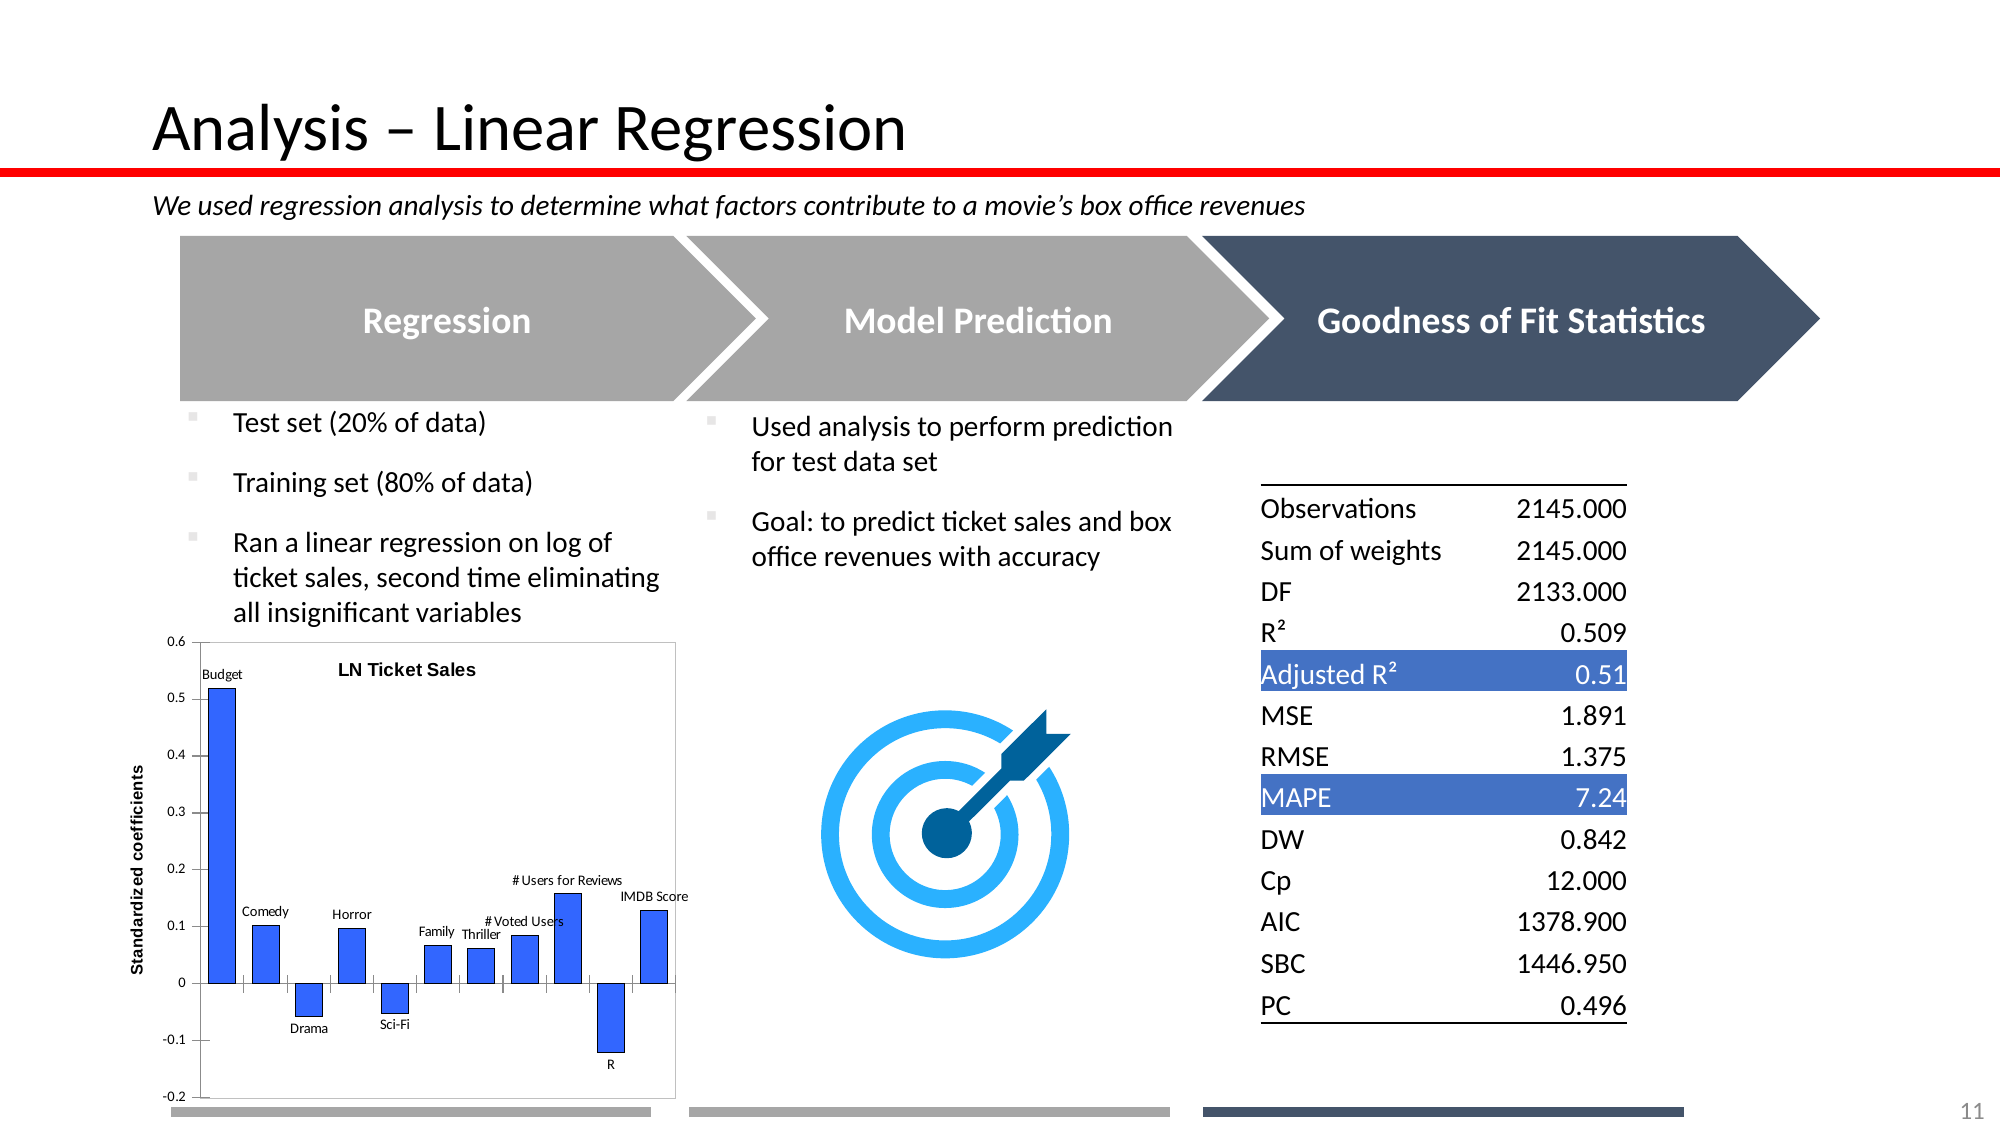

# Analysis – Linear Regression
We used regression analysis to determine what factors contribute to a movie’s box office revenues
Regression
Model Prediction
Goodness of Fit Statistics
Test set (20% of data)
Training set (80% of data)
Ran a linear regression on log of ticket sales, second time eliminating all insignificant variables

Used analysis to perform prediction for test data set
Goal: to predict ticket sales and box office revenues with accuracy

| Observations | 2145.000 |
| --- | --- |
| Sum of weights | 2145.000 |
| DF | 2133.000 |
| R² | 0.509 |
| Adjusted R² | 0.51 |
| MSE | 1.891 |
| RMSE | 1.375 |
| MAPE | 7.24 |
| DW | 0.842 |
| Cp | 12.000 |
| AIC | 1378.900 |
| SBC | 1446.950 |
| PC | 0.496 |

### Chart: LN Ticket Sales

| Category |  |
|---|---|
| LN_Budget | 0.5192560804388674 |
| Comedy | 0.10273752064804981 |
| Drama | -0.0573283134363261 |
| Horror | 0.0967501935813165 |
| Sci-Fi | -0.051309102242038995 |
| Family | 0.06661911933829144 |
| Thriller | 0.06165202696338195 |
| Num_Voted_Users | 0.08476158823981779 |
| Num_User_for_Reviews | 0.15786484437594692 |
| R | -0.12045815145835029 |
| IMDB_Score | 0.12935473599099337 |

11